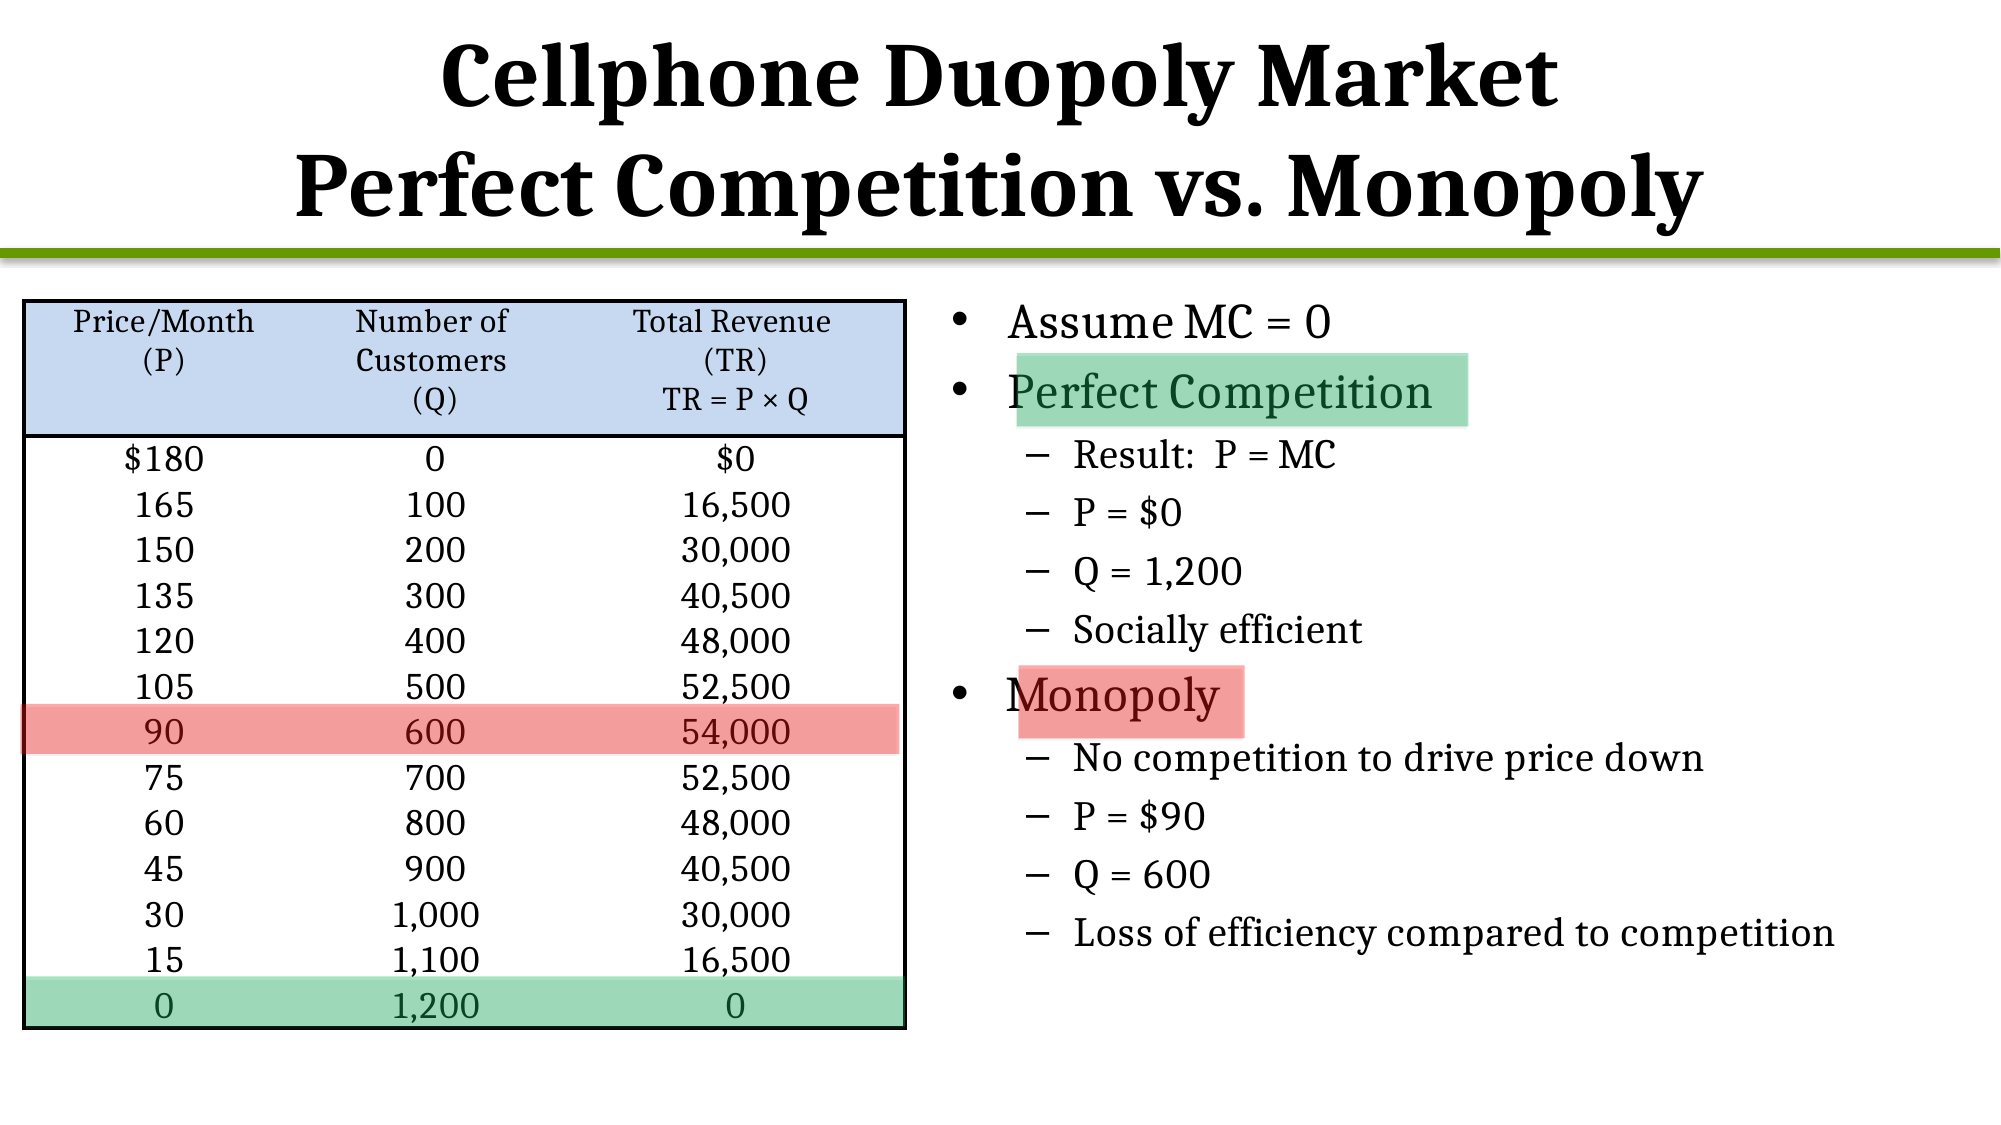

# Cellphone Duopoly Market Perfect Competition vs. Monopoly
Assume MC = 0
Perfect Competition
Result:  P = MC
P = $0
Q = 1,200
Socially efficient
Monopoly
No competition to drive price down
P = $90
Q = 600
Loss of efficiency compared to competition
| Price/Month (P) | Number of Customers (Q) | Total Revenue (TR) TR = P × Q |
| --- | --- | --- |
| $180 | 0 | $0 |
| 165 | 100 | 16,500 |
| 150 | 200 | 30,000 |
| 135 | 300 | 40,500 |
| 120 | 400 | 48,000 |
| 105 | 500 | 52,500 |
| 90 | 600 | 54,000 |
| 75 | 700 | 52,500 |
| 60 | 800 | 48,000 |
| 45 | 900 | 40,500 |
| 30 | 1,000 | 30,000 |
| 15 | 1,100 | 16,500 |
| 0 | 1,200 | 0 |